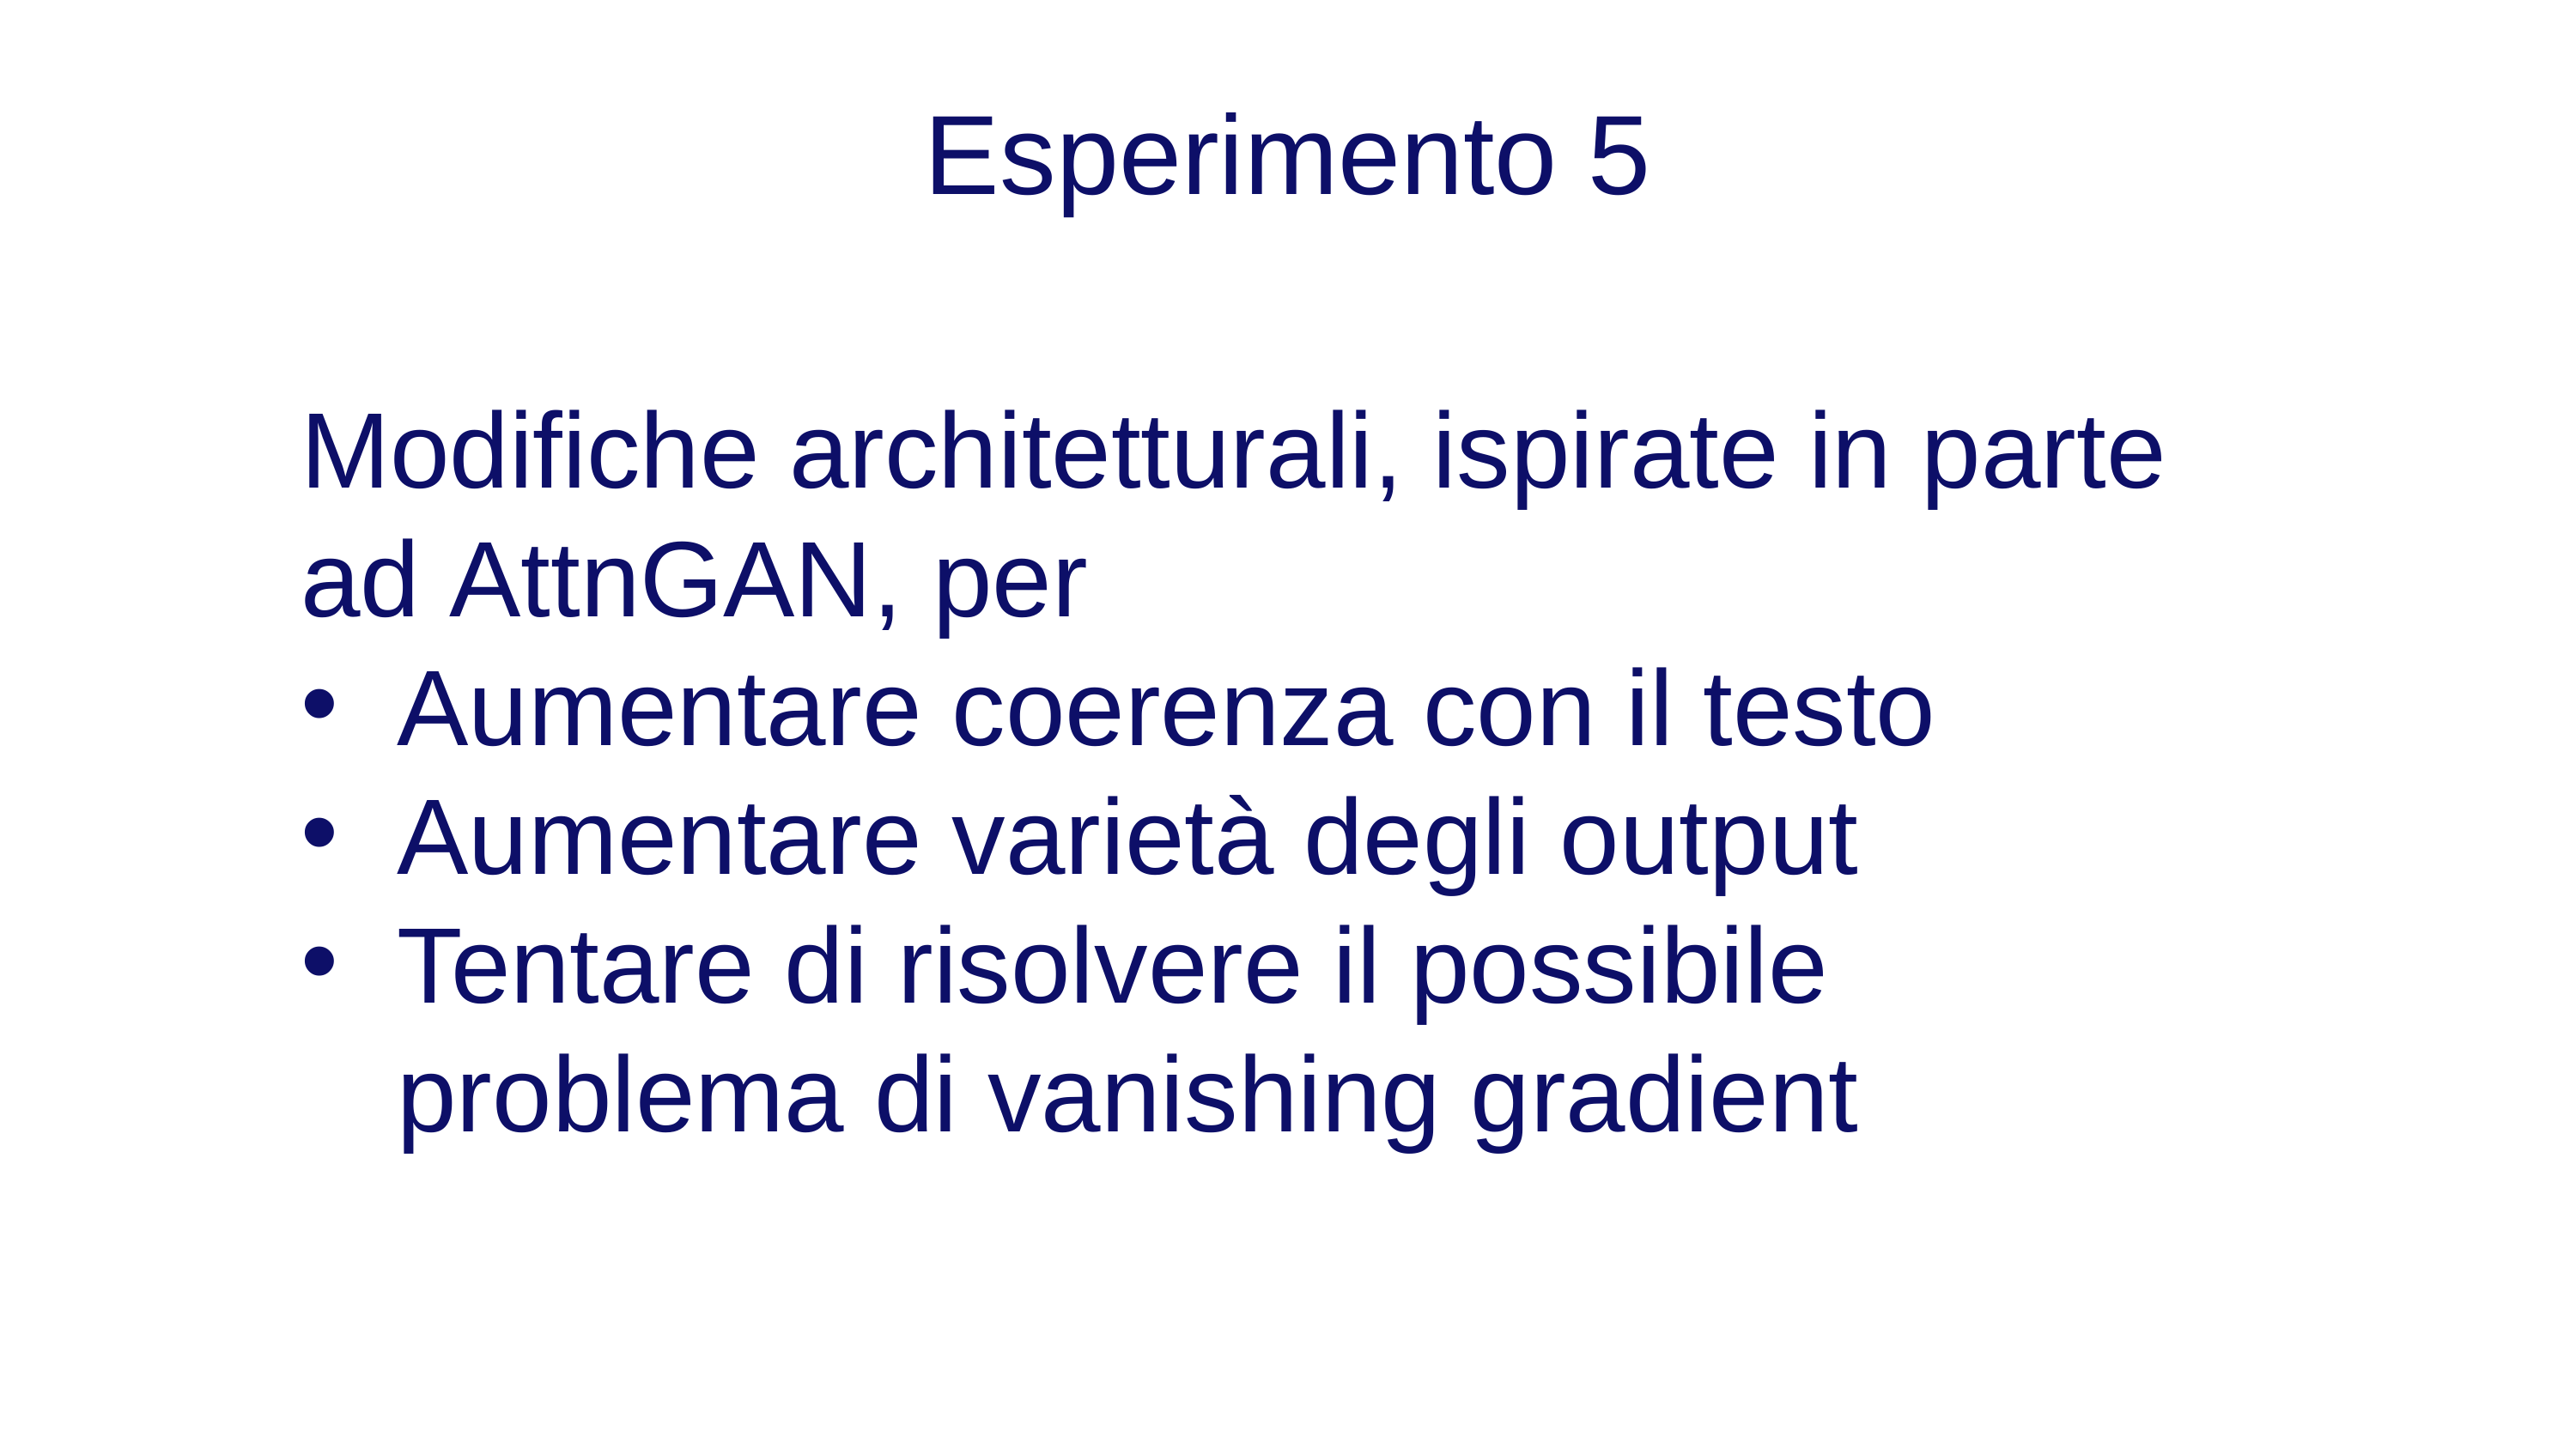

Esperimento 5
Modifiche architetturali, ispirate in parte ad AttnGAN, per
Aumentare coerenza con il testo
Aumentare varietà degli output
Tentare di risolvere il possibile problema di vanishing gradient